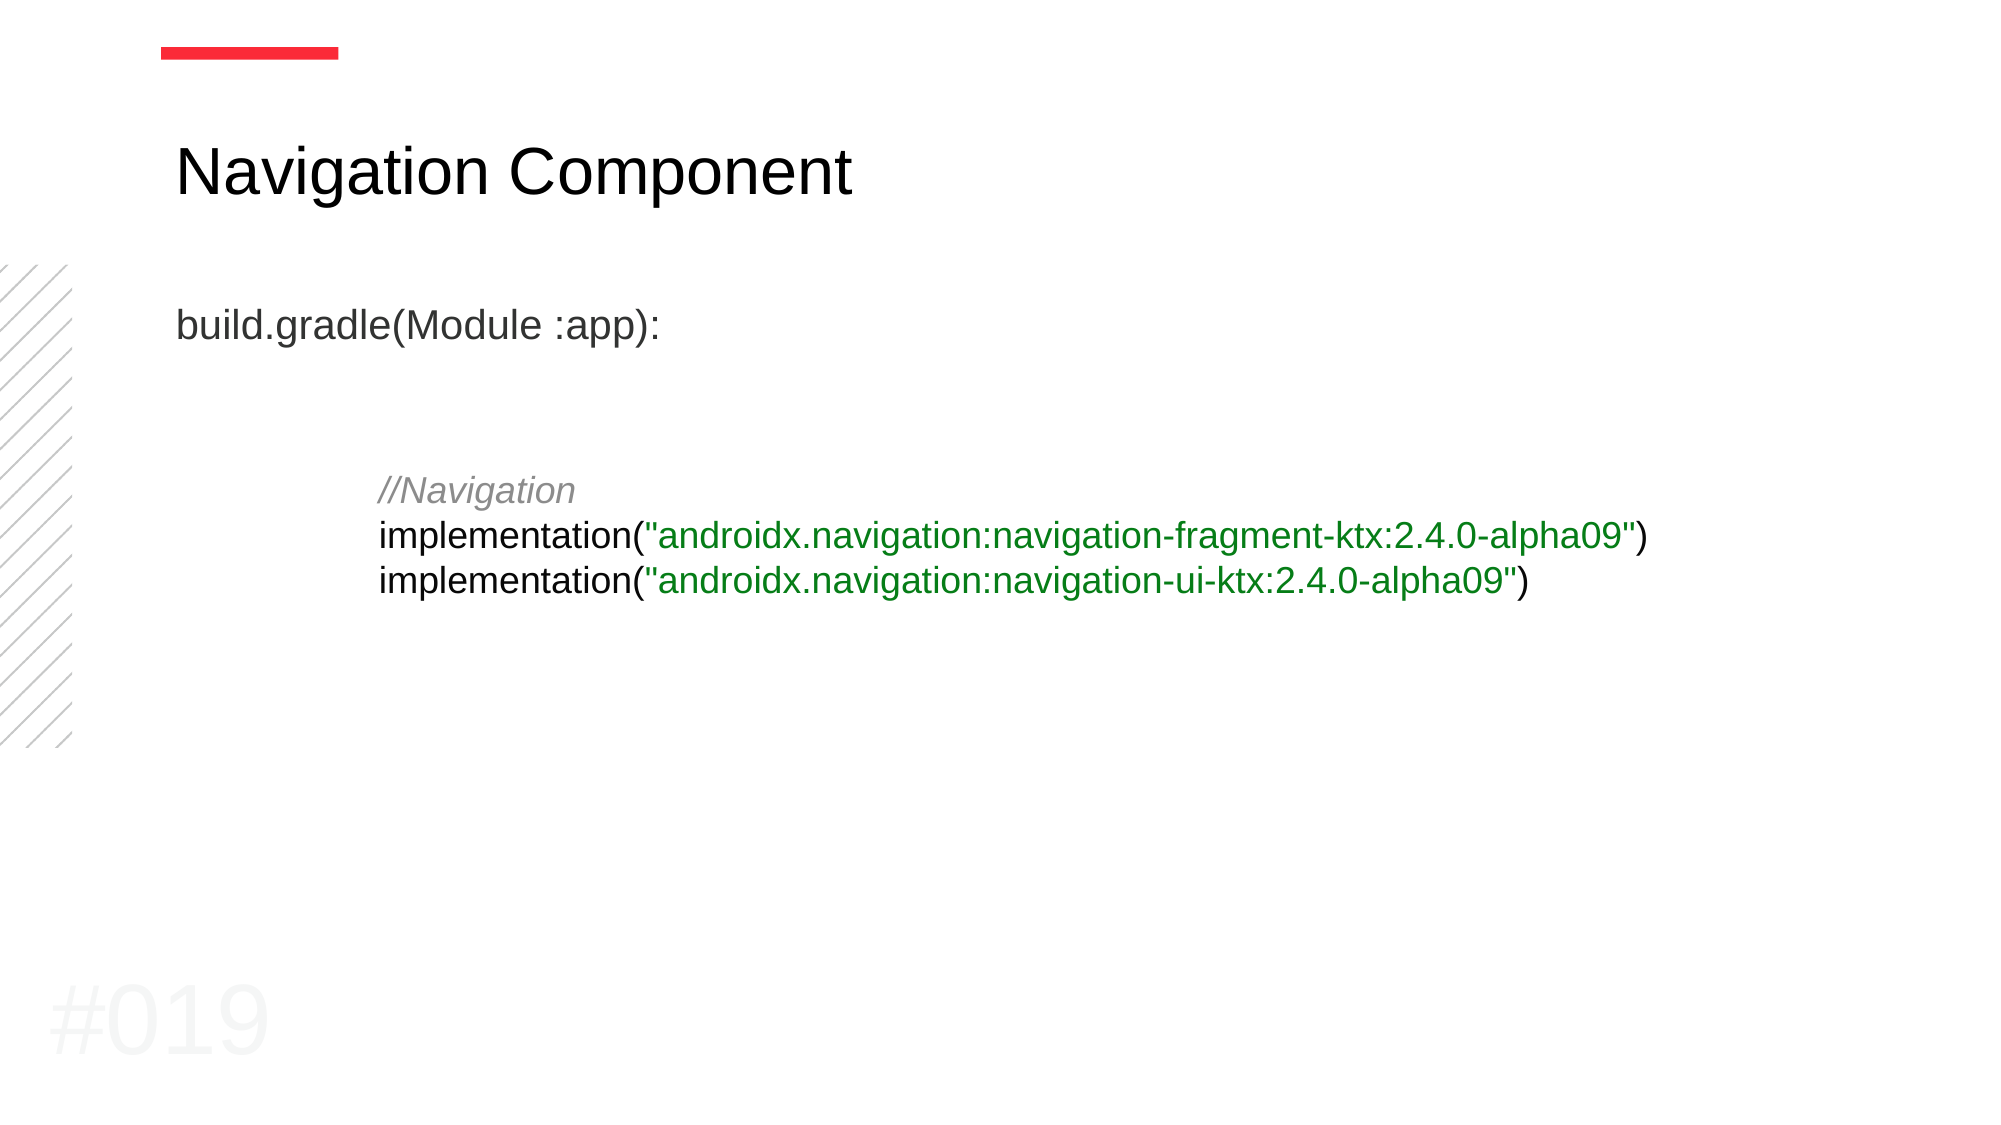

Navigation Component
build.gradle(Module :app):
//Navigation
implementation("androidx.navigation:navigation-fragment-ktx:2.4.0-alpha09")
implementation("androidx.navigation:navigation-ui-ktx:2.4.0-alpha09")
#019